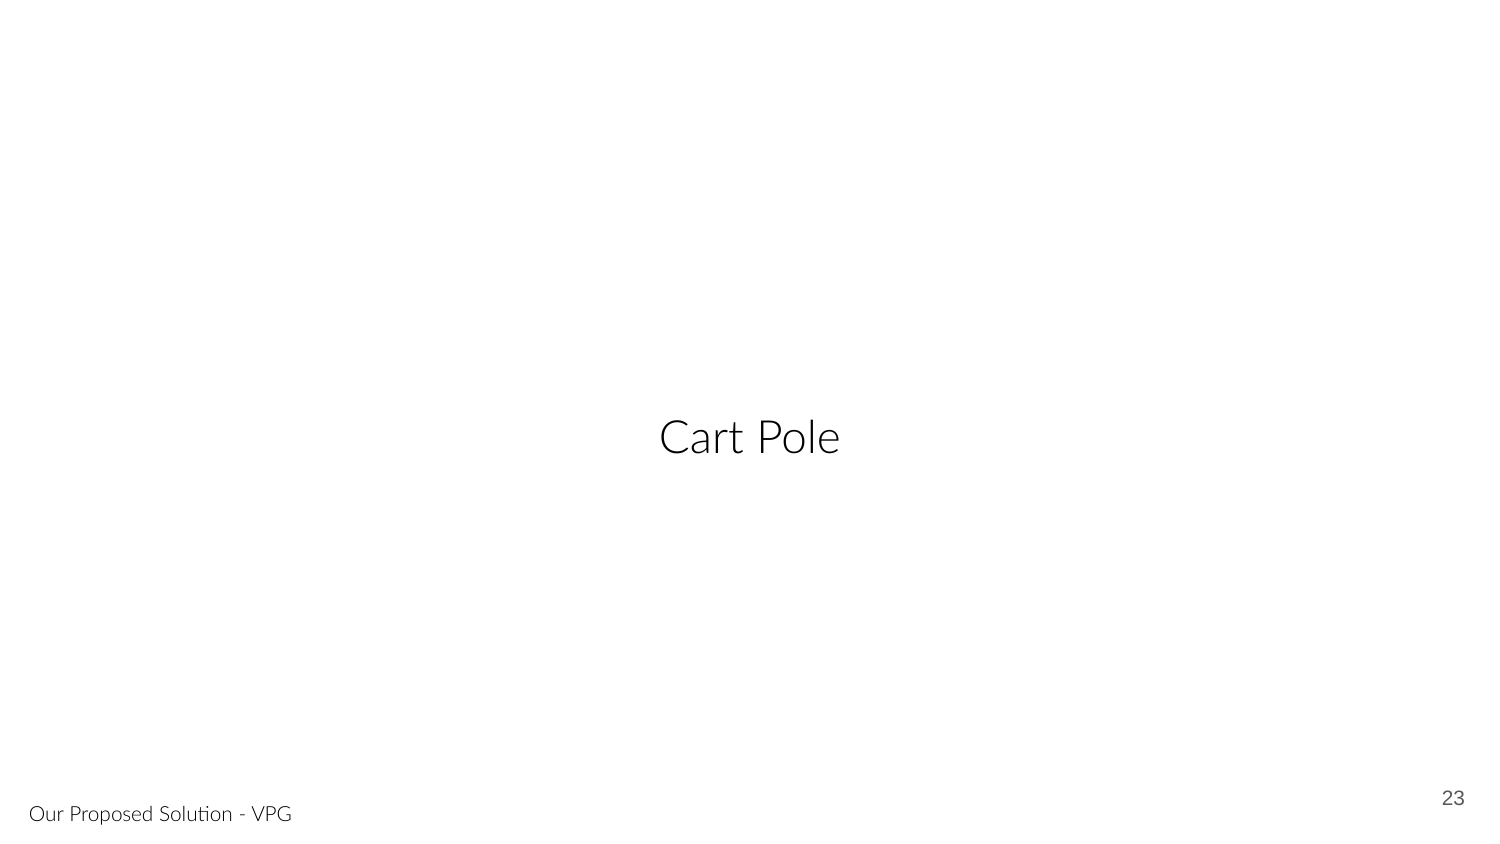

Cart Pole
23
Our Proposed Solution - VPG